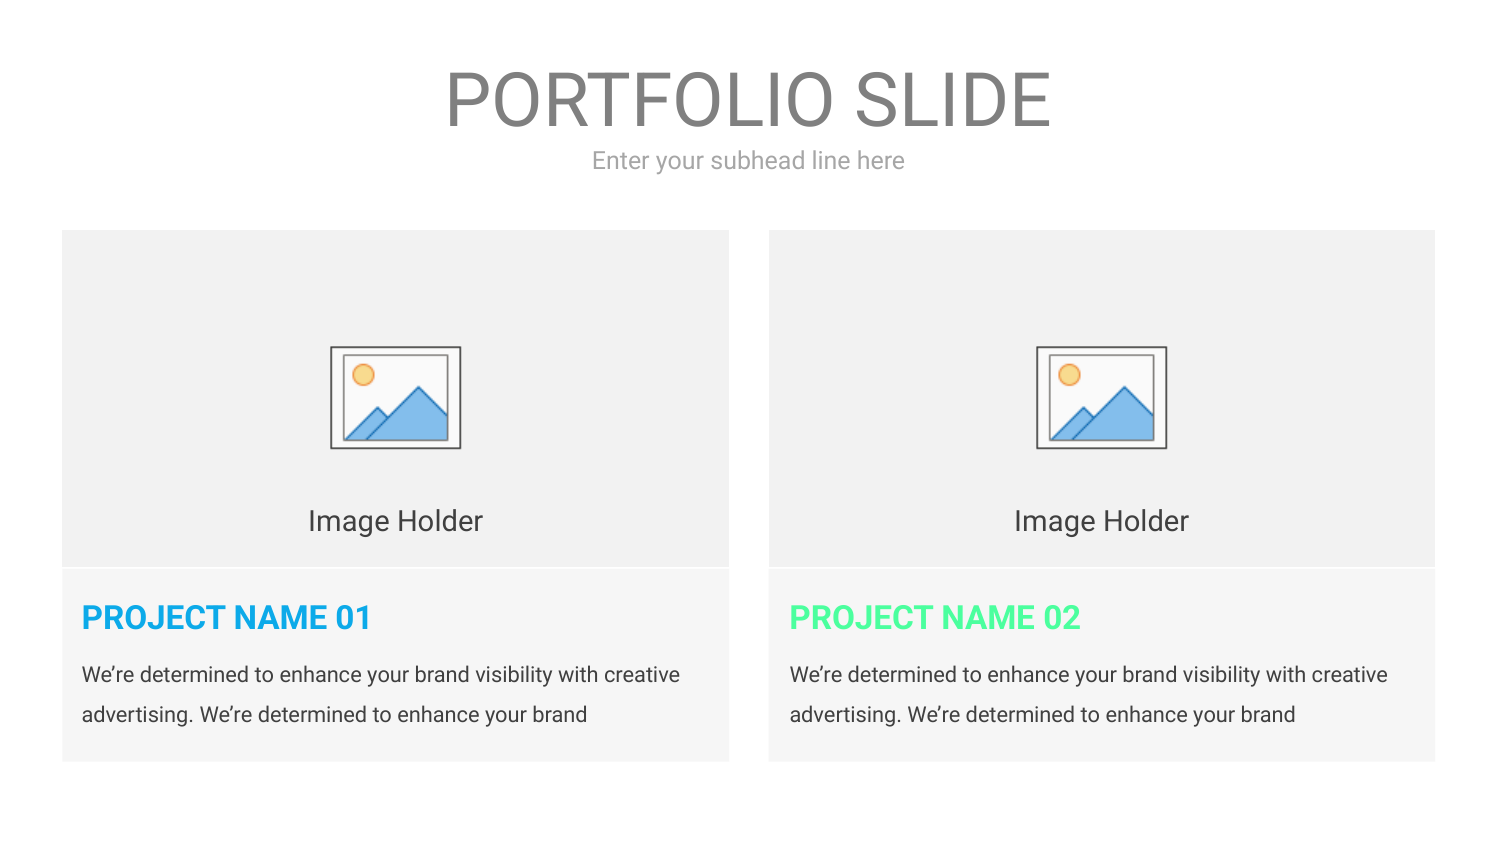

# PORTFOLIO SLIDE
Enter your subhead line here

PROJECT NAME 01
PROJECT NAME 02
We’re determined to enhance your brand visibility with creative advertising. We’re determined to enhance your brand
We’re determined to enhance your brand visibility with creative advertising. We’re determined to enhance your brand